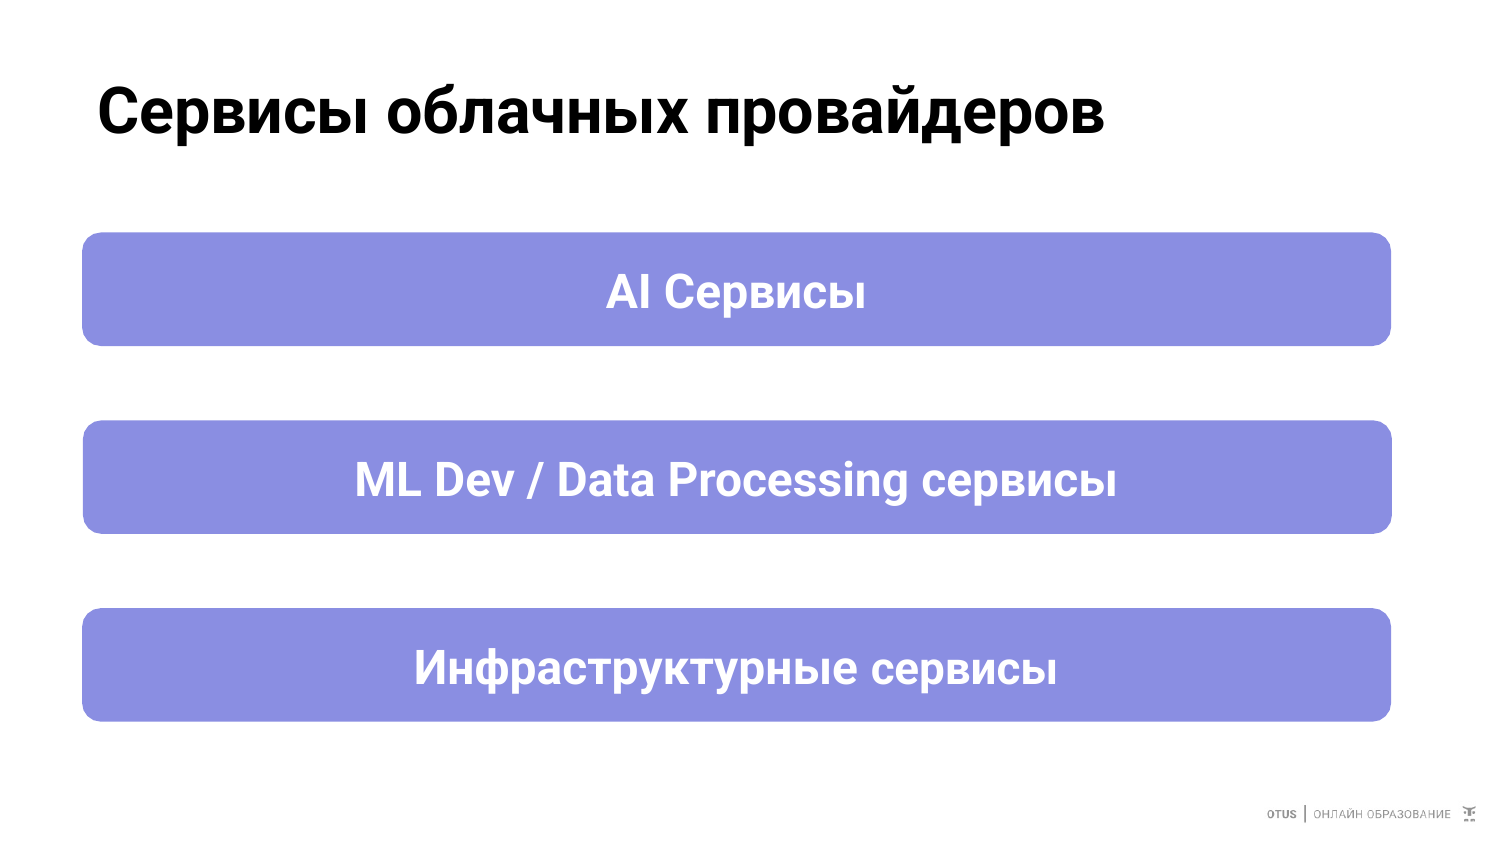

# Сервисы облачных провайдеров
AI Сервисы
ML Dev / Data Processing сервисы
Инфраструктурные сервисы